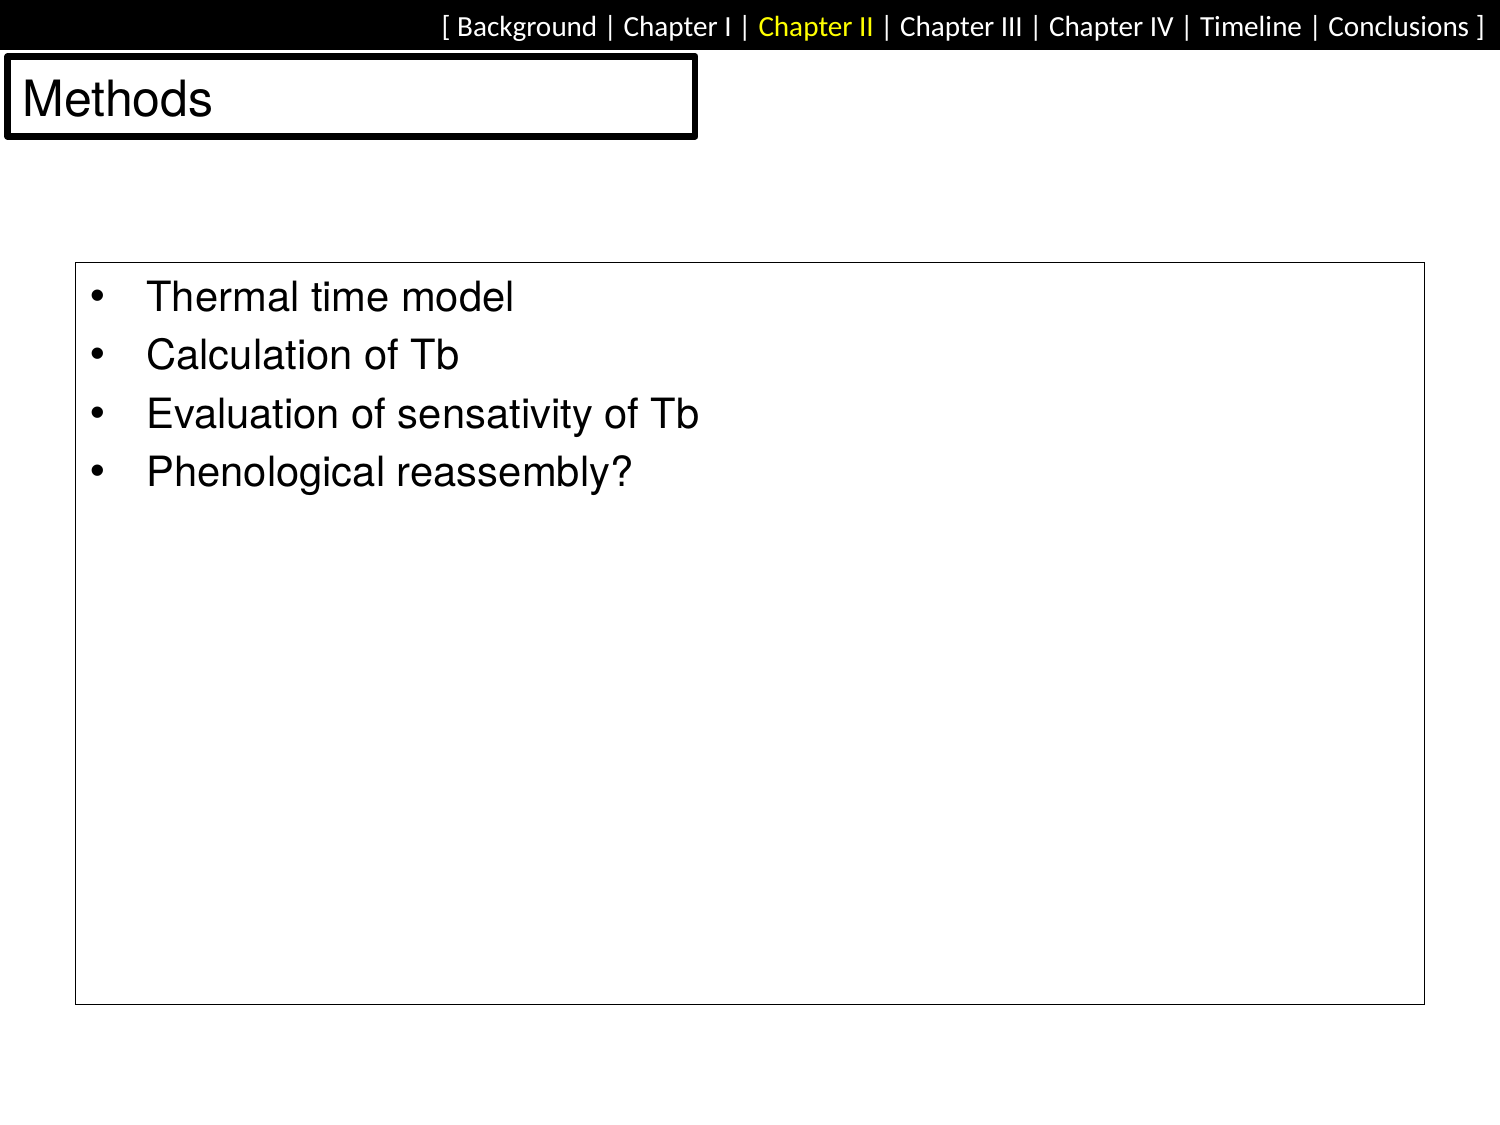

# Methods
Thermal time model
Calculation of Tb
Evaluation of sensativity of Tb
Phenological reassembly?